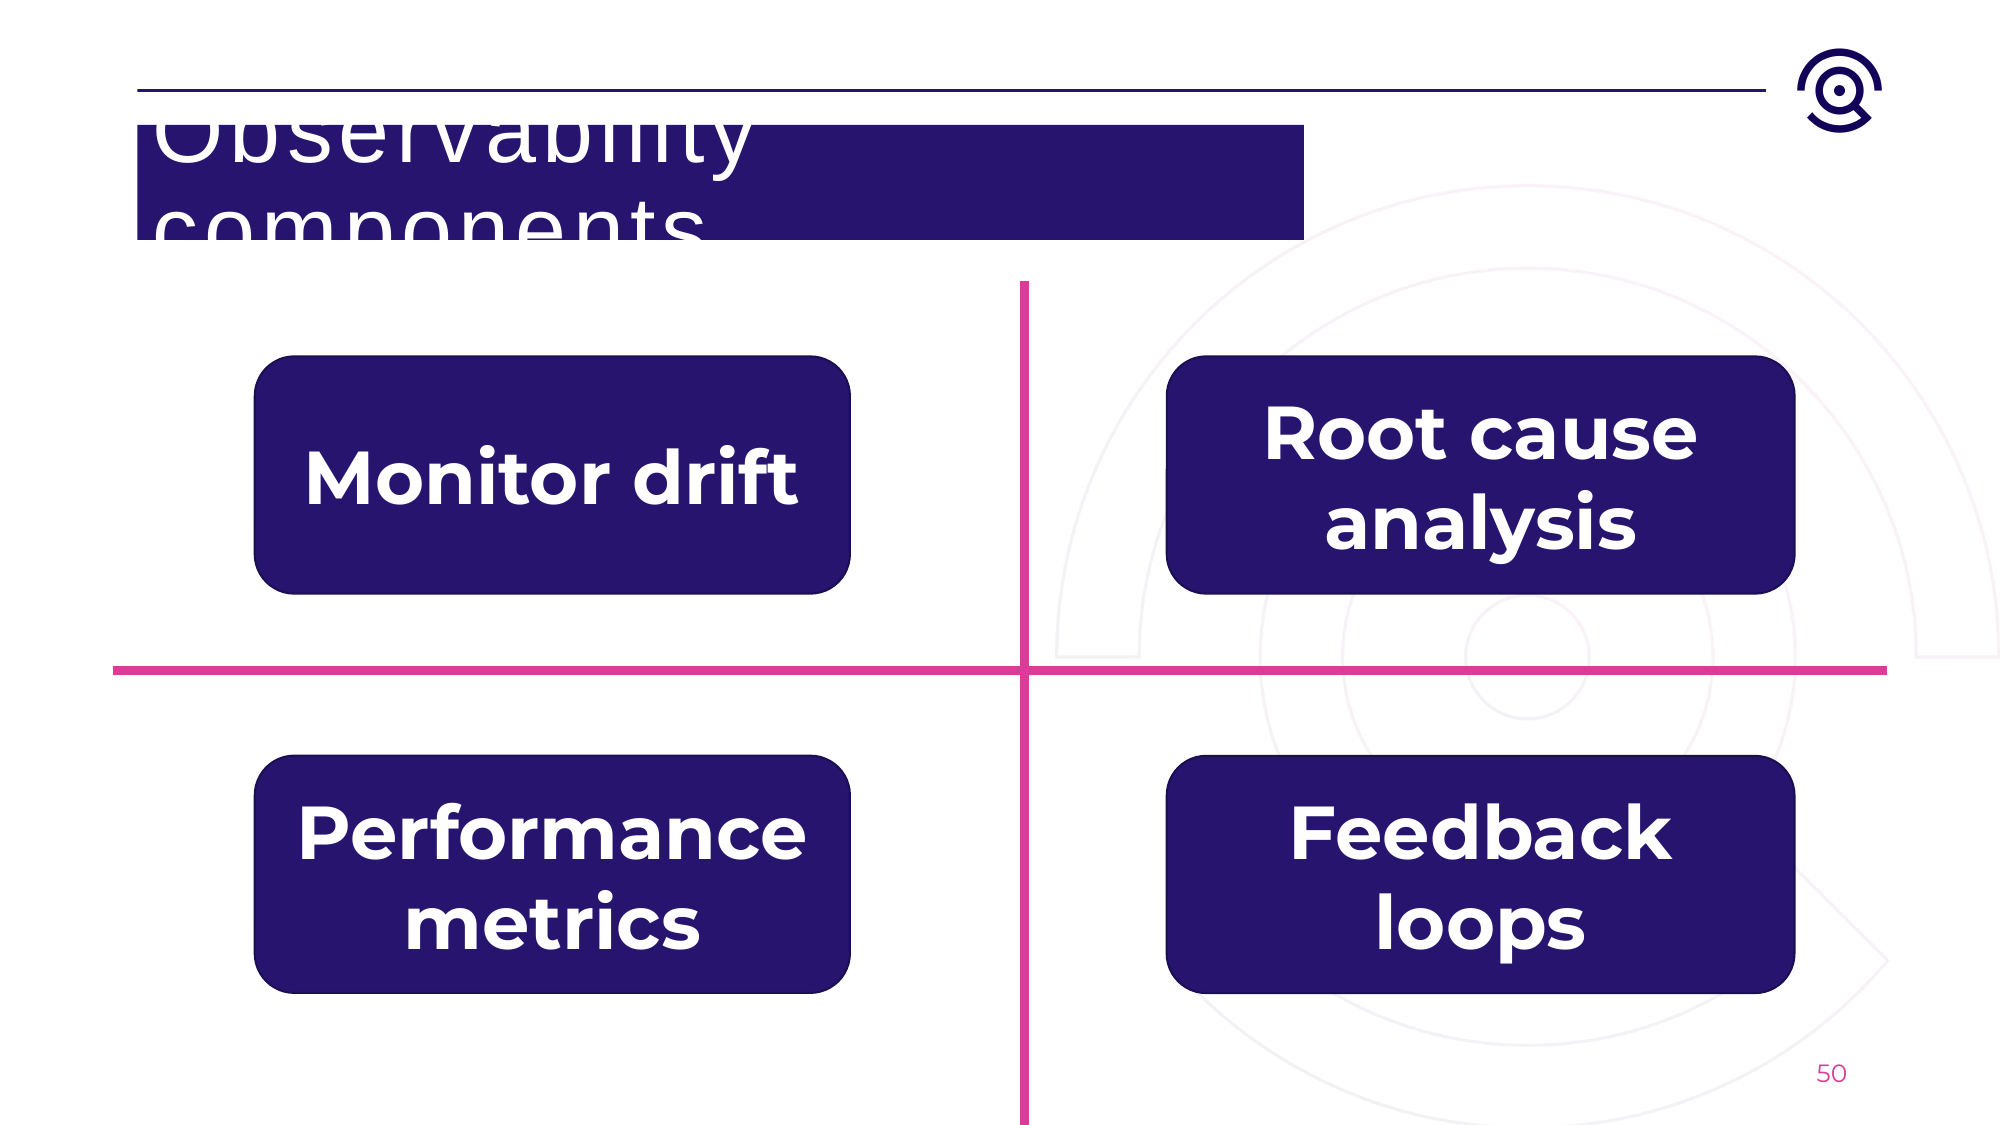

# Observability components
Monitor drift
Root cause analysis
Performance metrics
Feedback loops
50